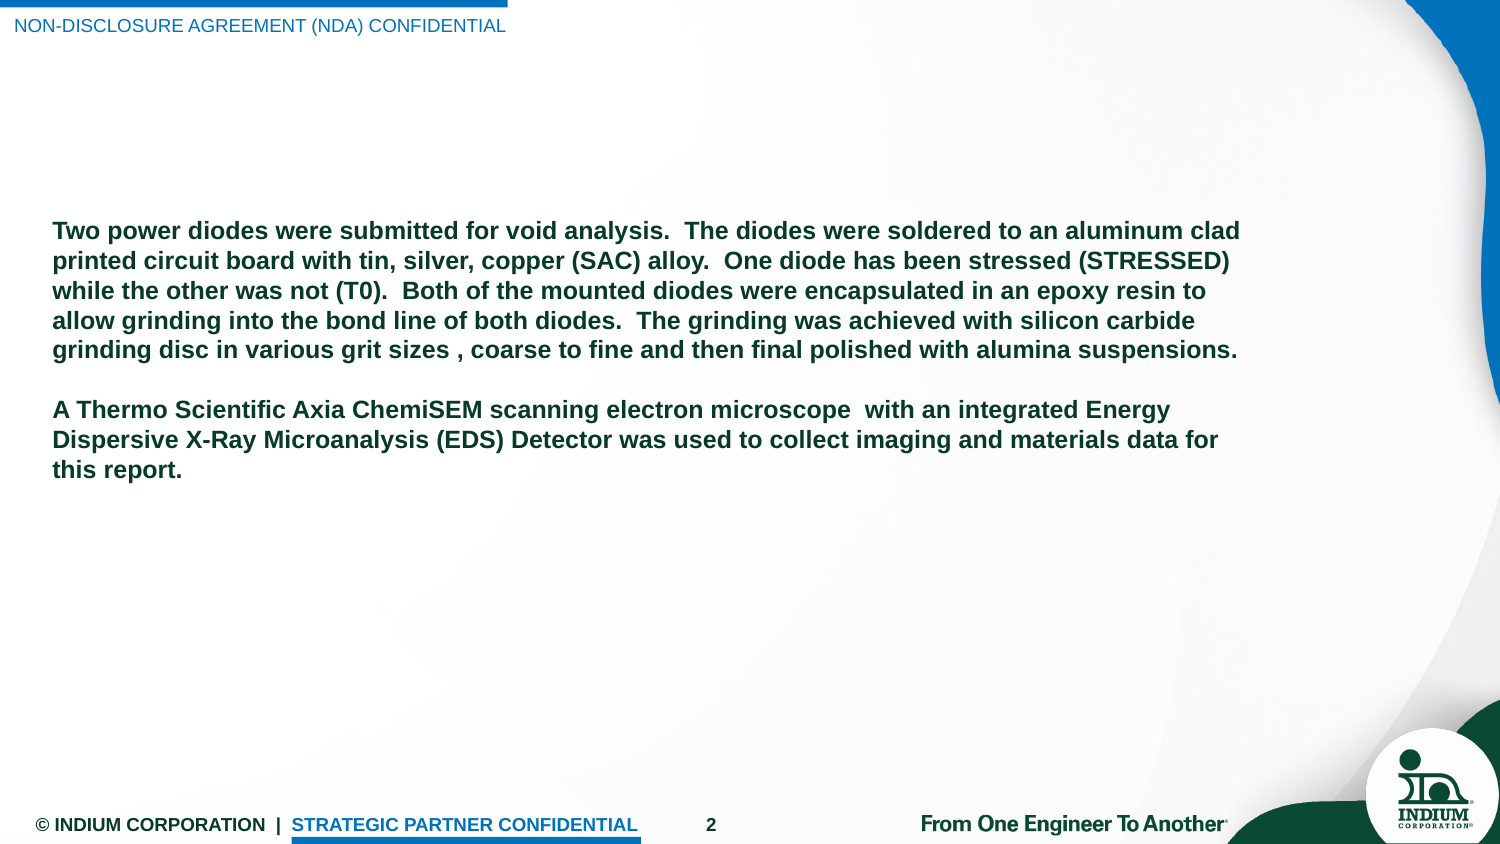

# Two power diodes were submitted for void analysis.  The diodes were soldered to an aluminum clad printed circuit board with tin, silver, copper (SAC) alloy.  One diode has been stressed (STRESSED) while the other was not (T0).  Both of the mounted diodes were encapsulated in an epoxy resin to allow grinding into the bond line of both diodes.  The grinding was achieved with silicon carbide grinding disc in various grit sizes , coarse to fine and then final polished with alumina suspensions. A Thermo Scientific Axia ChemiSEM scanning electron microscope  with an integrated Energy Dispersive X-Ray Microanalysis (EDS) Detector was used to collect imaging and materials data for this report.